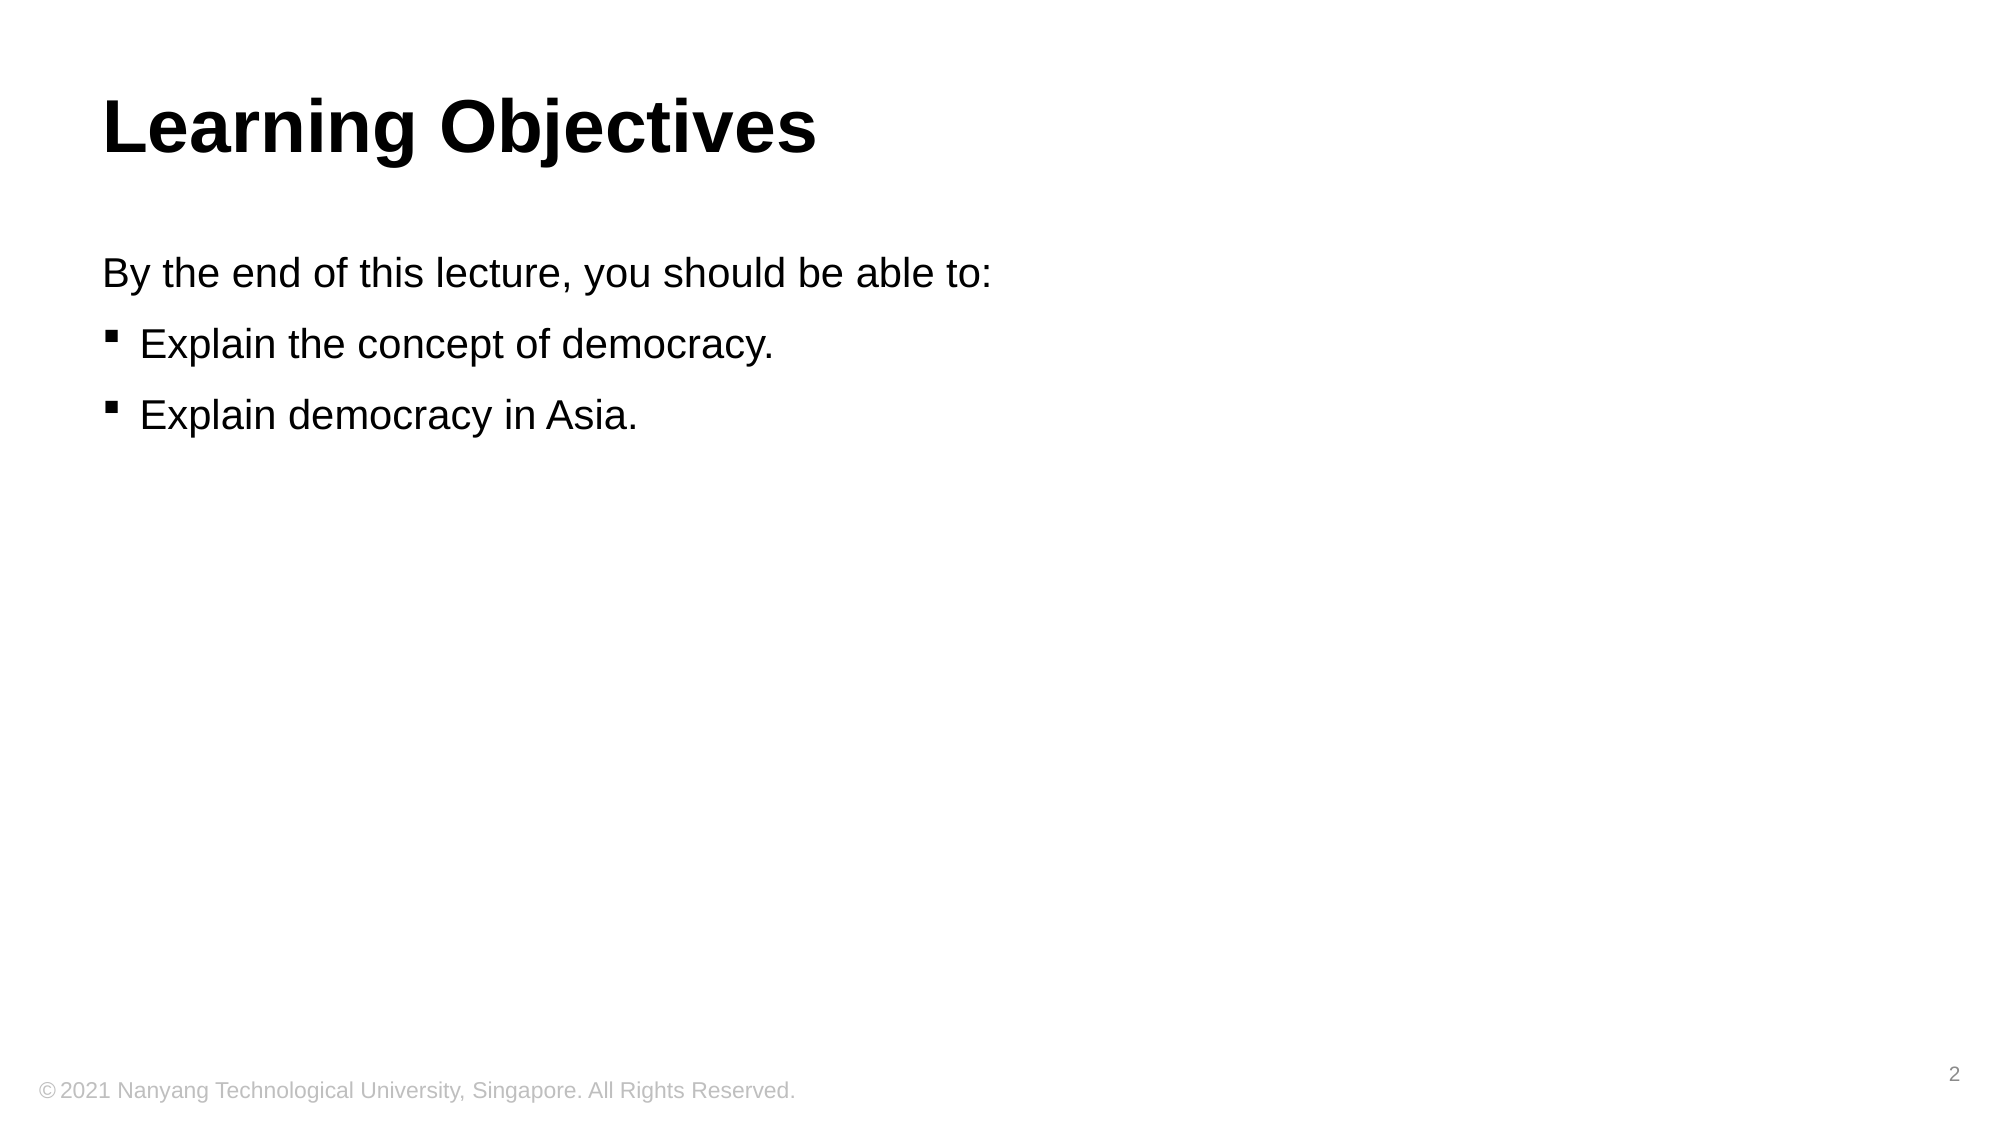

# Learning Objectives
By the end of this lecture, you should be able to:
Explain the concept of democracy.
Explain democracy in Asia.
2